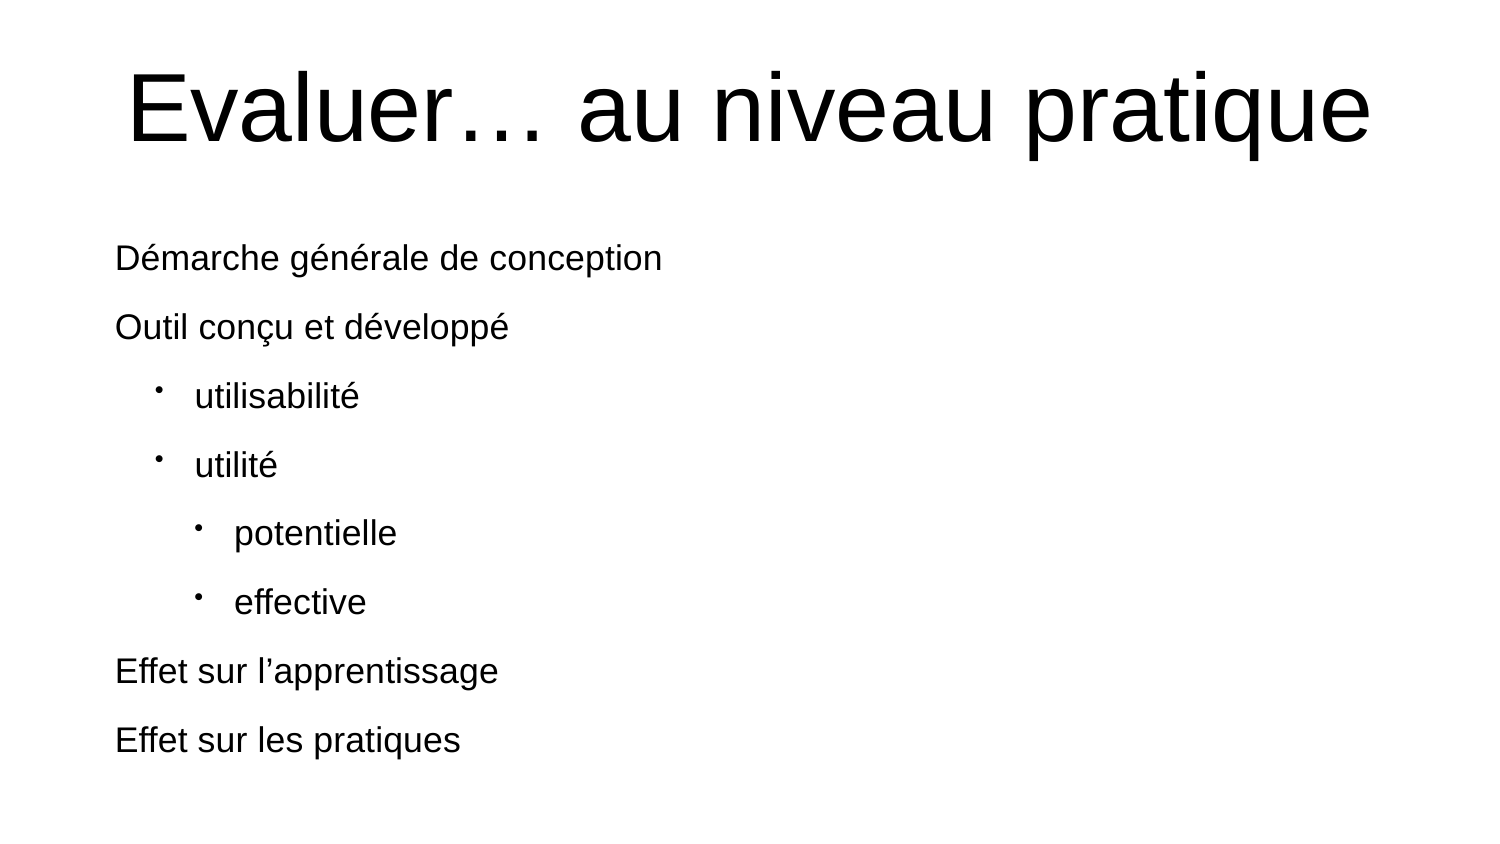

# Evaluer… au niveau pratique
Démarche générale de conception
Outil conçu et développé
utilisabilité
utilité
potentielle
effective
Effet sur l’apprentissage
Effet sur les pratiques